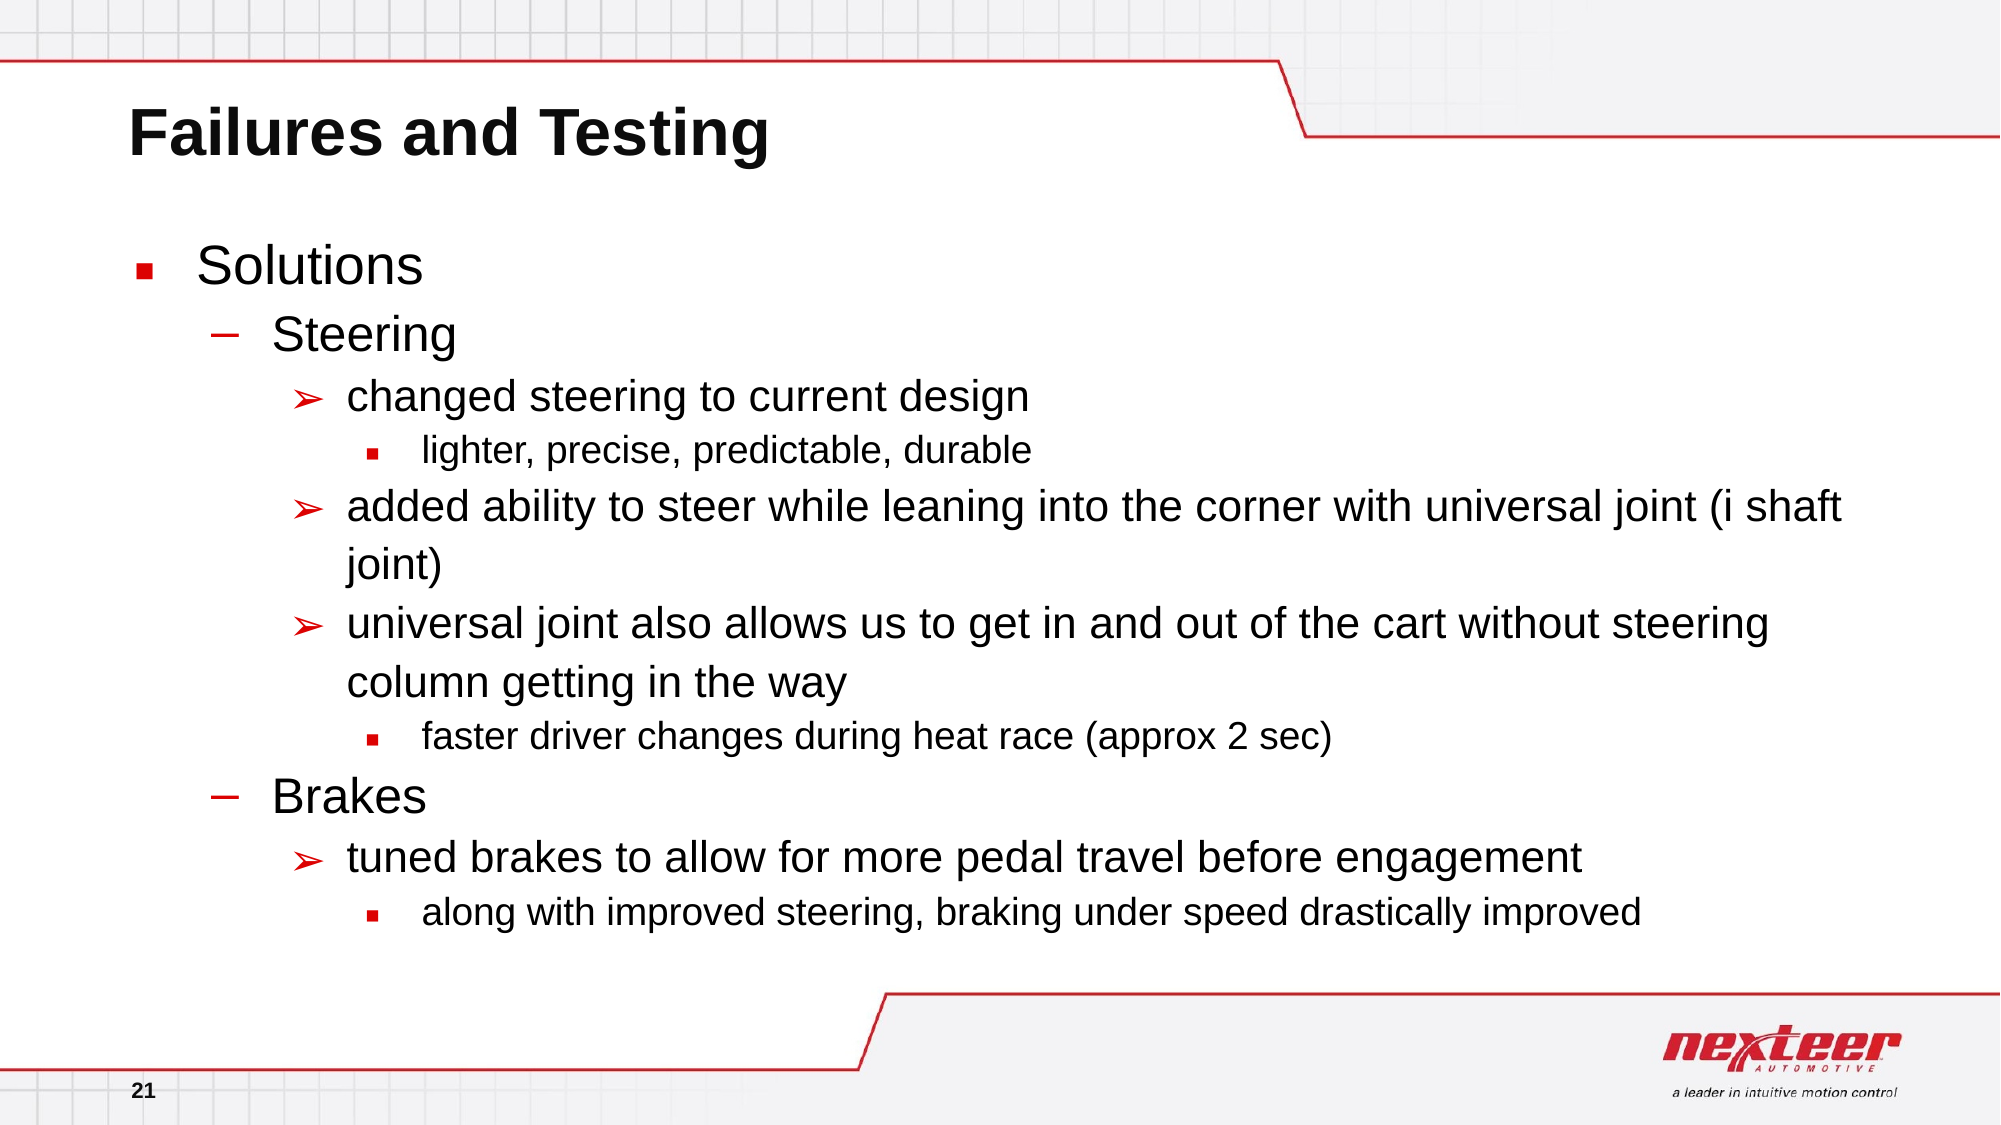

# Failures and Testing
Solutions
Steering
changed steering to current design
lighter, precise, predictable, durable
added ability to steer while leaning into the corner with universal joint (i shaft joint)
universal joint also allows us to get in and out of the cart without steering column getting in the way
faster driver changes during heat race (approx 2 sec)
Brakes
tuned brakes to allow for more pedal travel before engagement
along with improved steering, braking under speed drastically improved